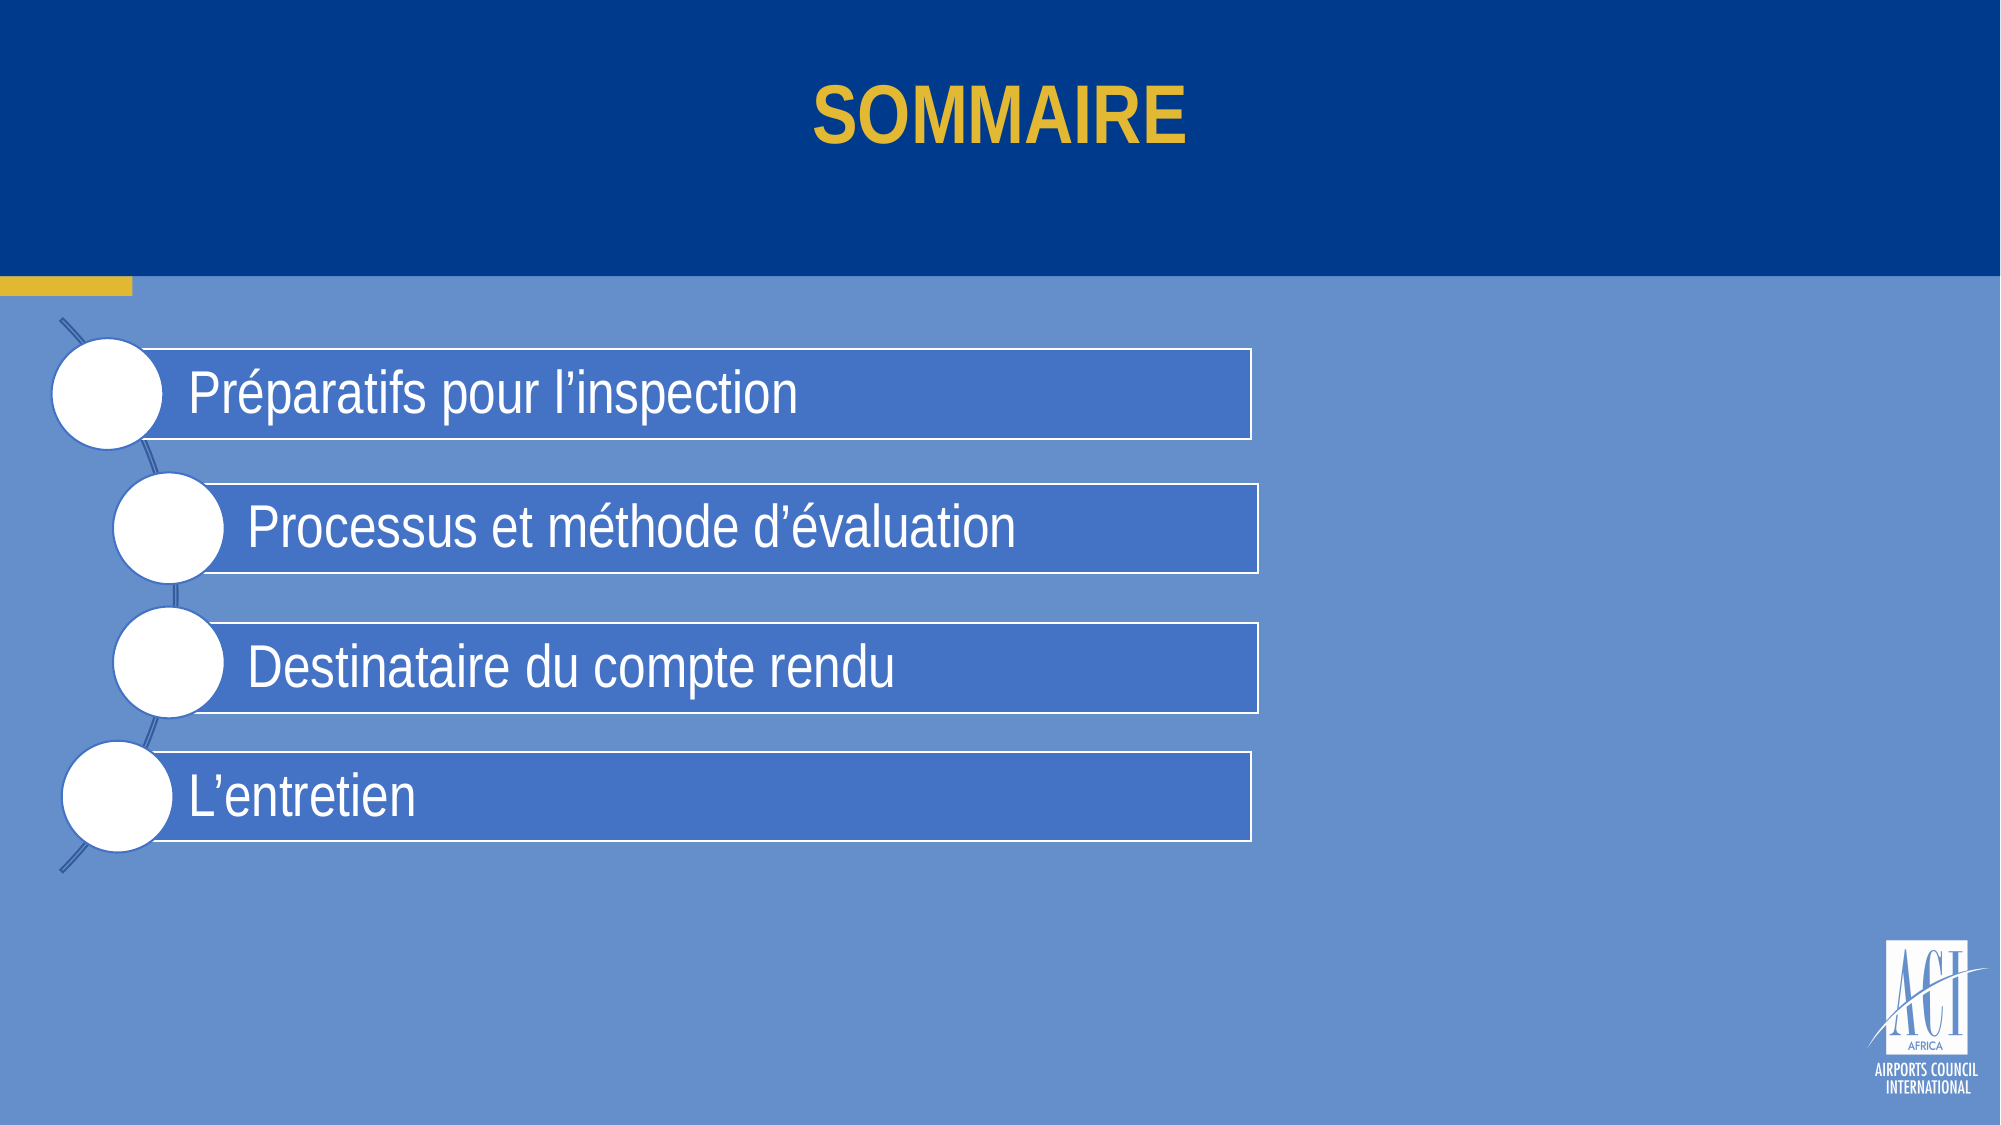

# SOMMAIRE
Préparatifs pour l’inspection
Processus et méthode d’évaluation
Destinataire du compte rendu
L’entretien